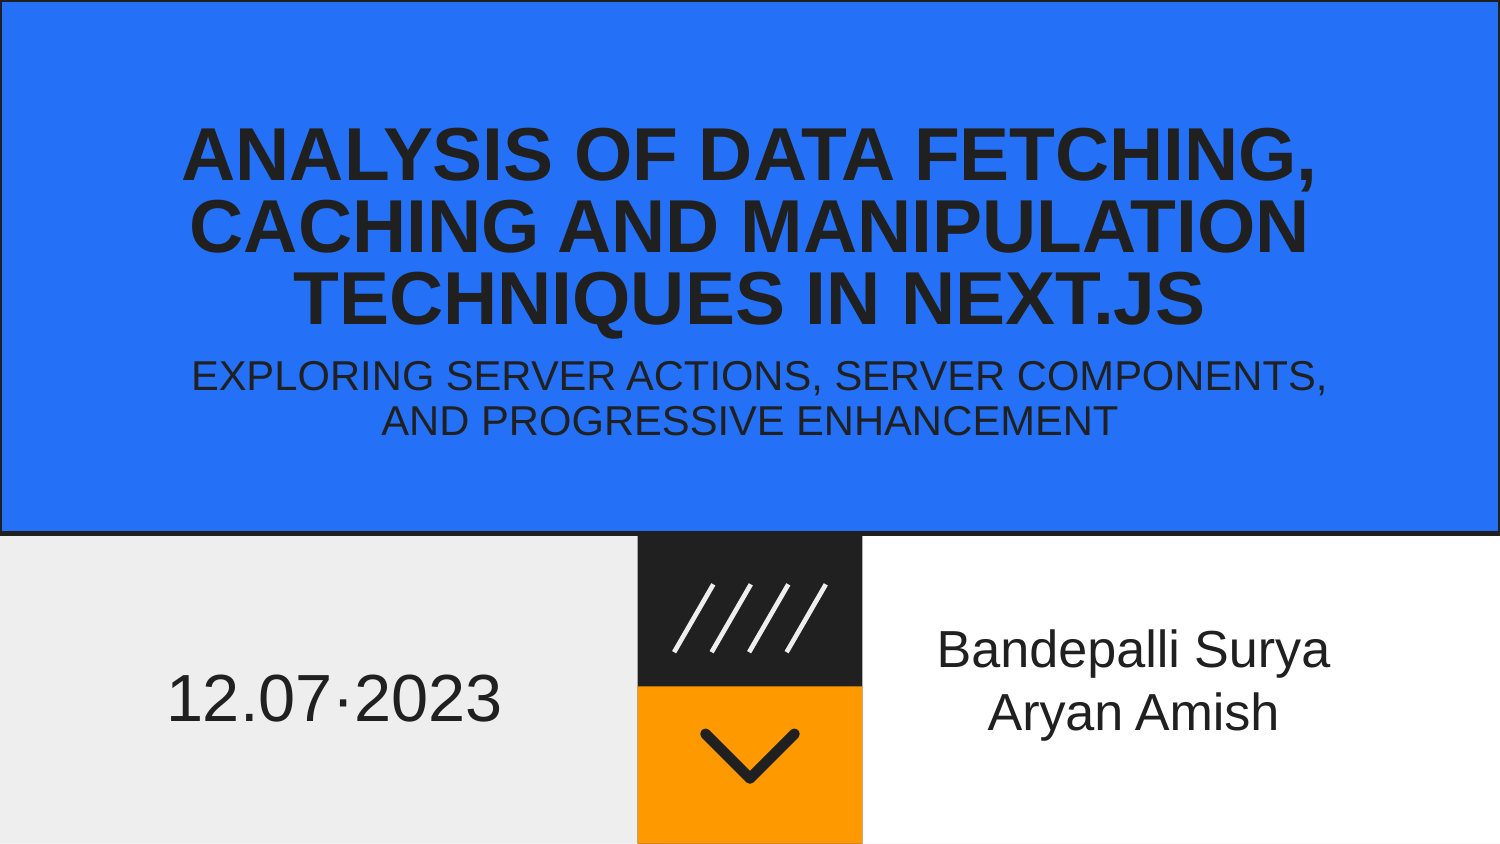

# ANALYSIS OF DATA FETCHING, CACHING AND MANIPULATION TECHNIQUES IN NEXT.JS EXPLORING SERVER ACTIONS, SERVER COMPONENTS, AND PROGRESSIVE ENHANCEMENT

Bandepalli Surya
Aryan Amish
12.07·2023